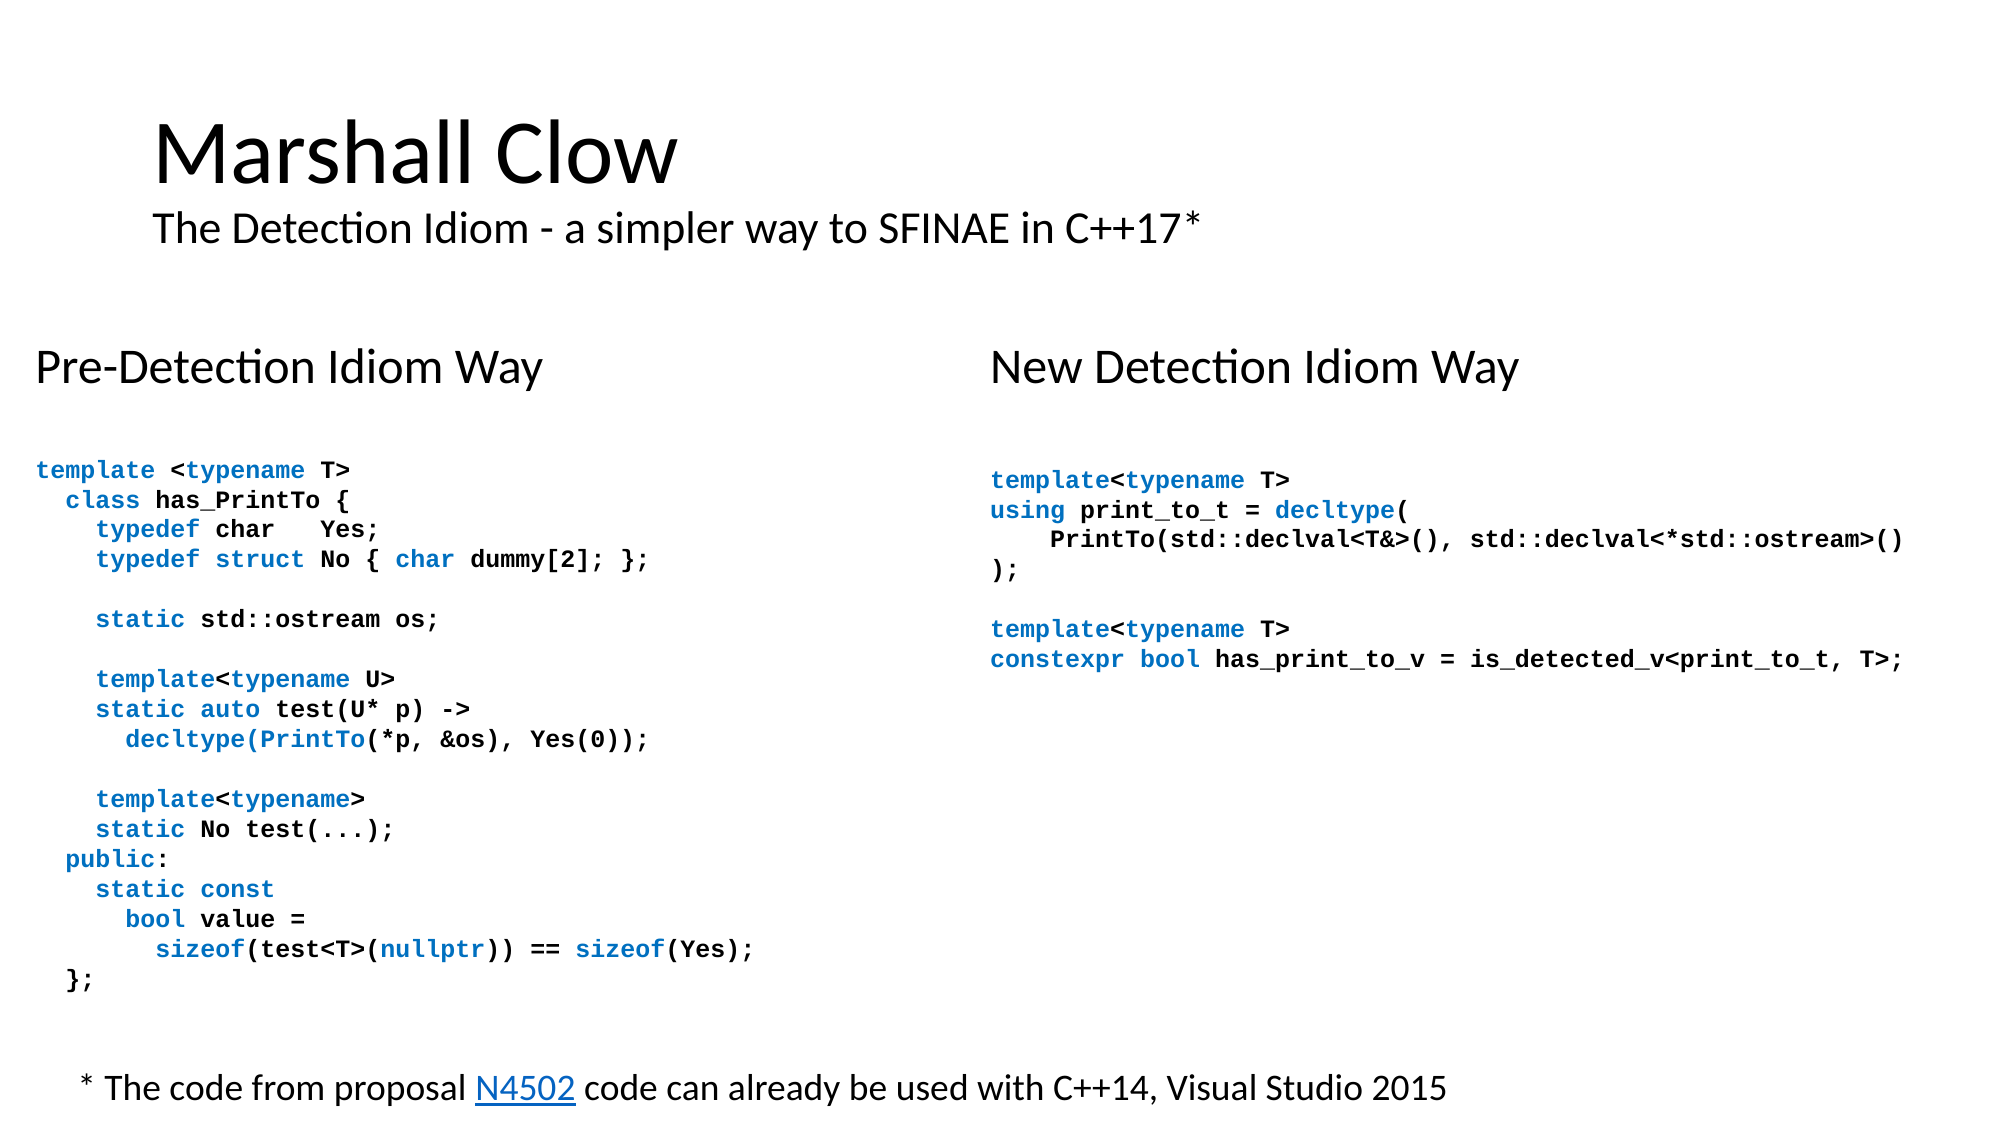

# Marshall Clow The Detection Idiom - a simpler way to SFINAE in C++17*
New Detection Idiom Way

template<typename T>
using print_to_t = decltype(
    PrintTo(std::declval<T&>(), std::declval<*std::ostream>()
);

template<typename T>
constexpr bool has_print_to_v = is_detected_v<print_to_t, T>;
Pre-Detection Idiom Way

template <typename T>
  class has_PrintTo {
    typedef char   Yes;
    typedef struct No { char dummy[2]; };

    static std::ostream os;

    template<typename U>
    static auto test(U* p) ->
      decltype(PrintTo(*p, &os), Yes(0));

    template<typename>
    static No test(...);
  public:
    static const
      bool value =
        sizeof(test<T>(nullptr)) == sizeof(Yes);
  };
* The code from proposal N4502 code can already be used with C++14, Visual Studio 2015